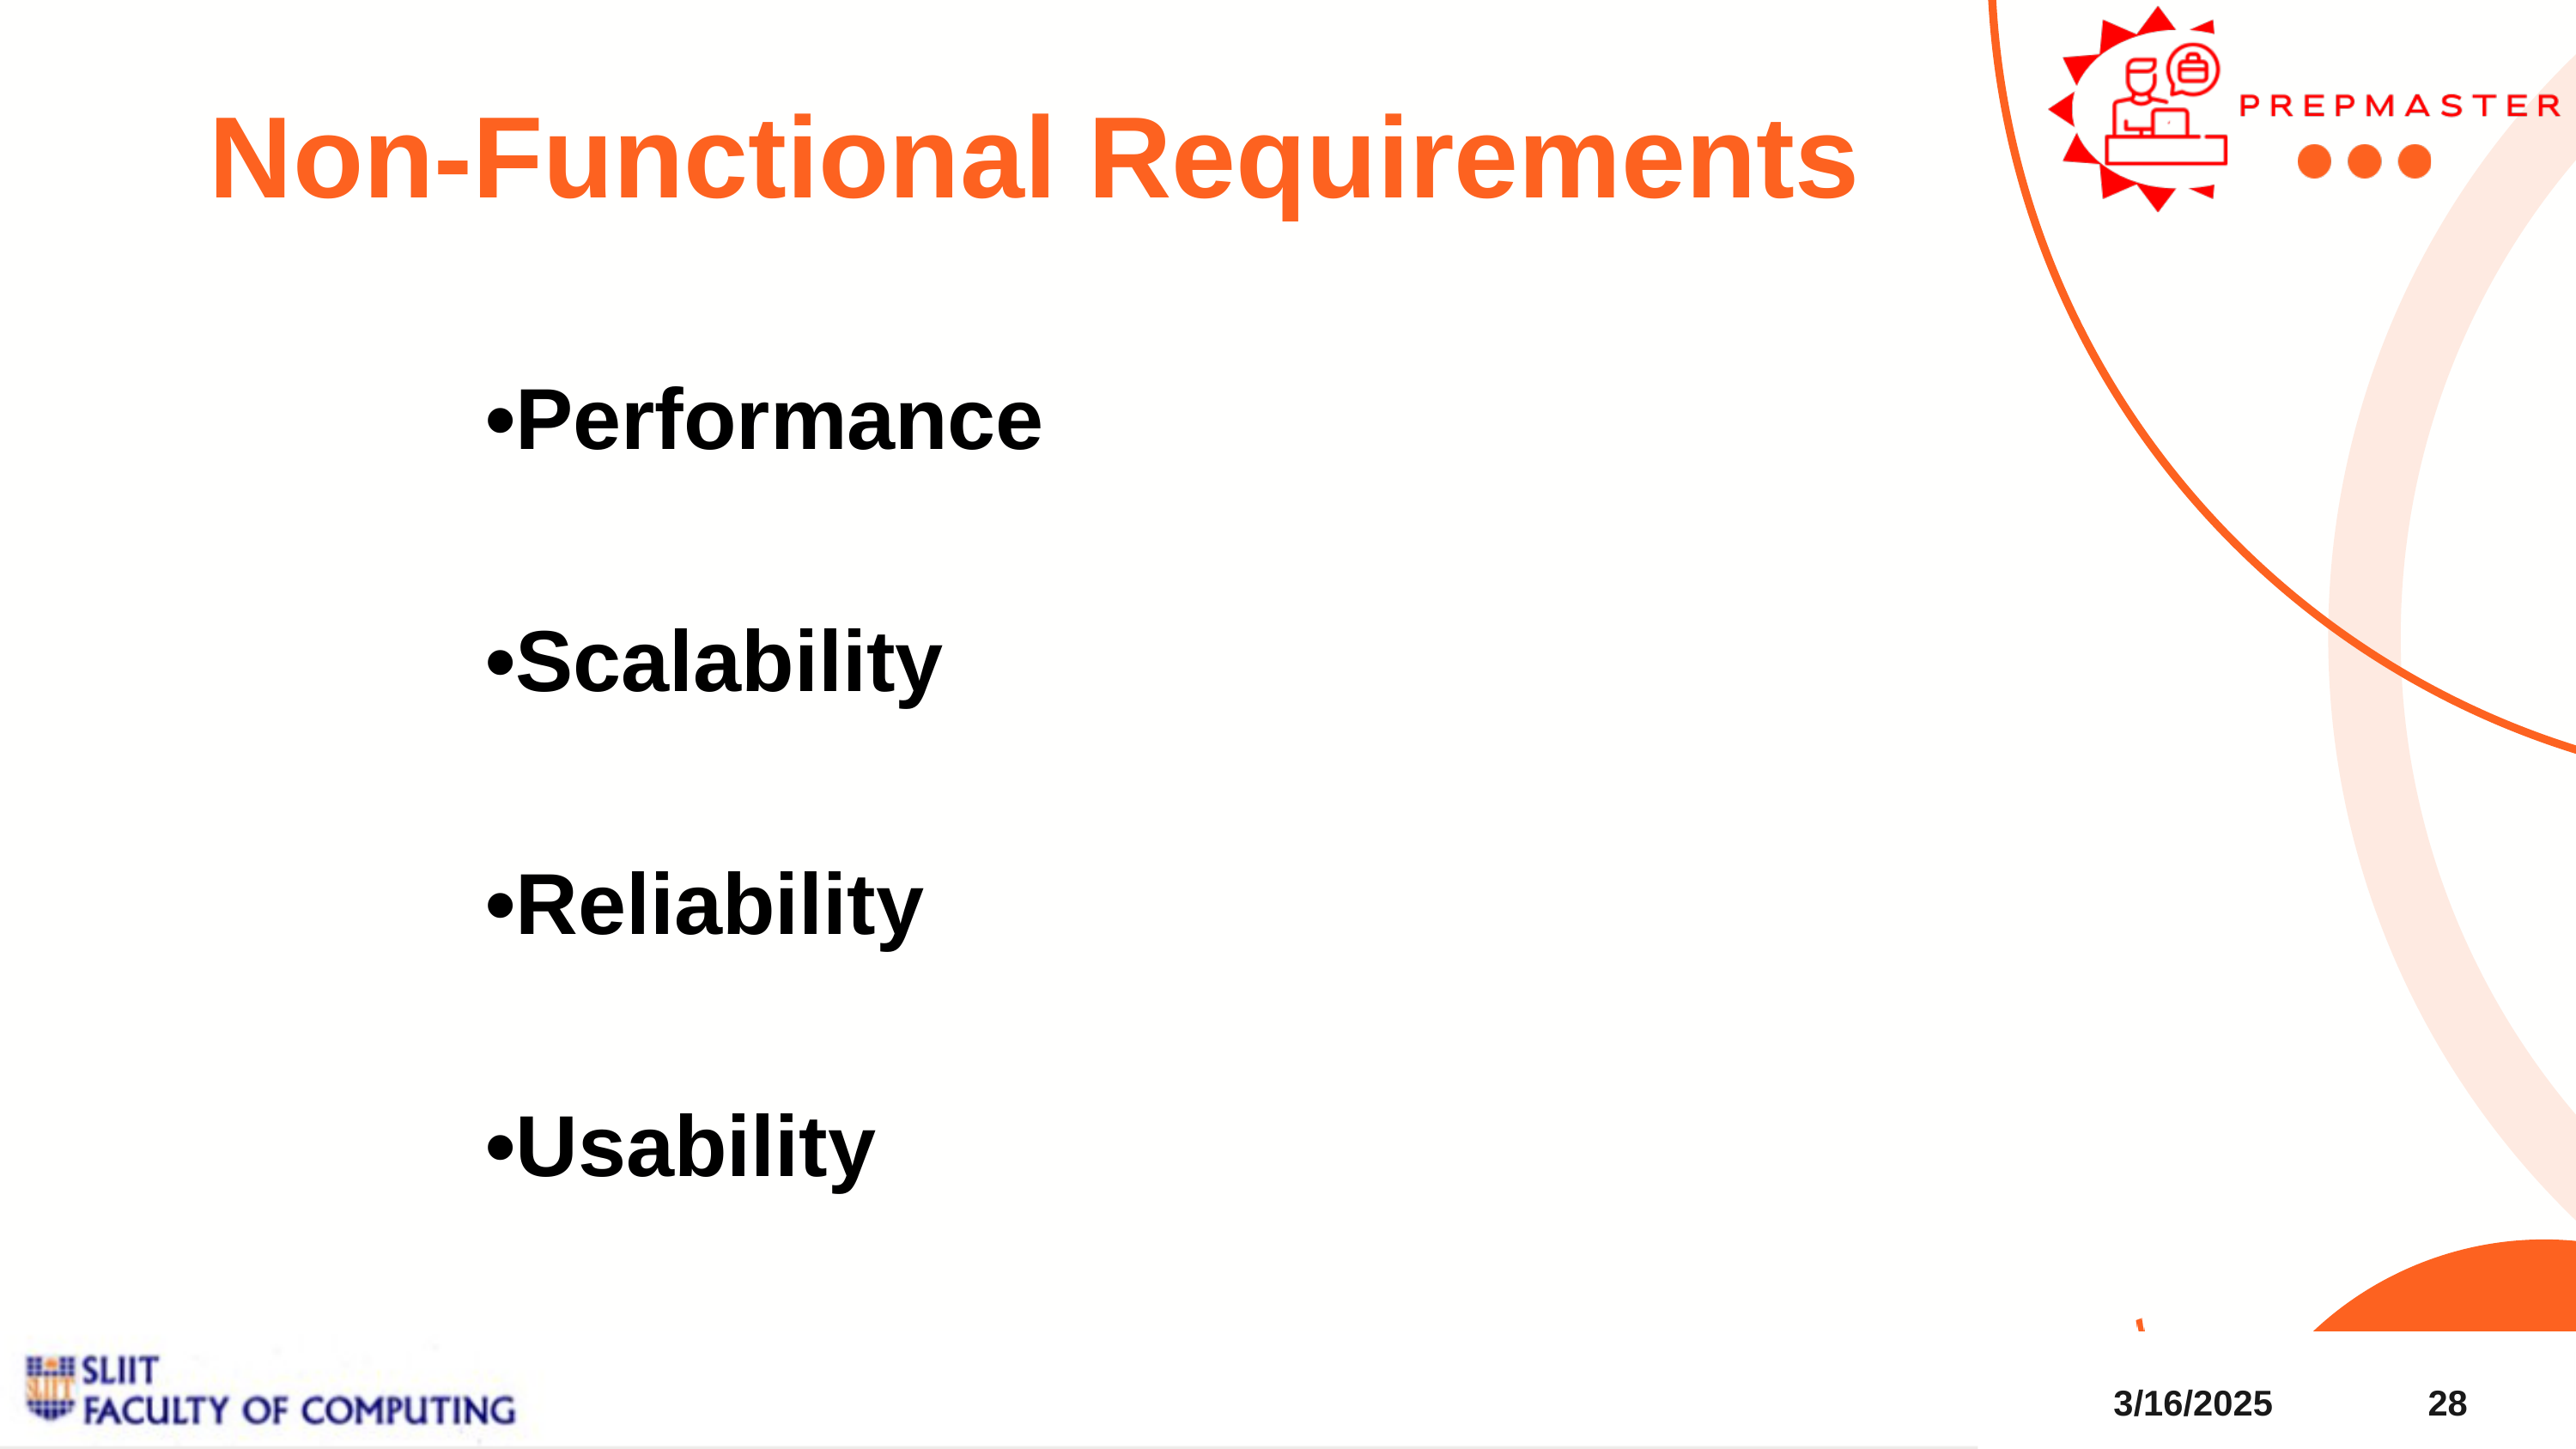

Non-Functional Requirements

•Performance

•Scalability

•Reliability

•Usability

3/16/2025
28